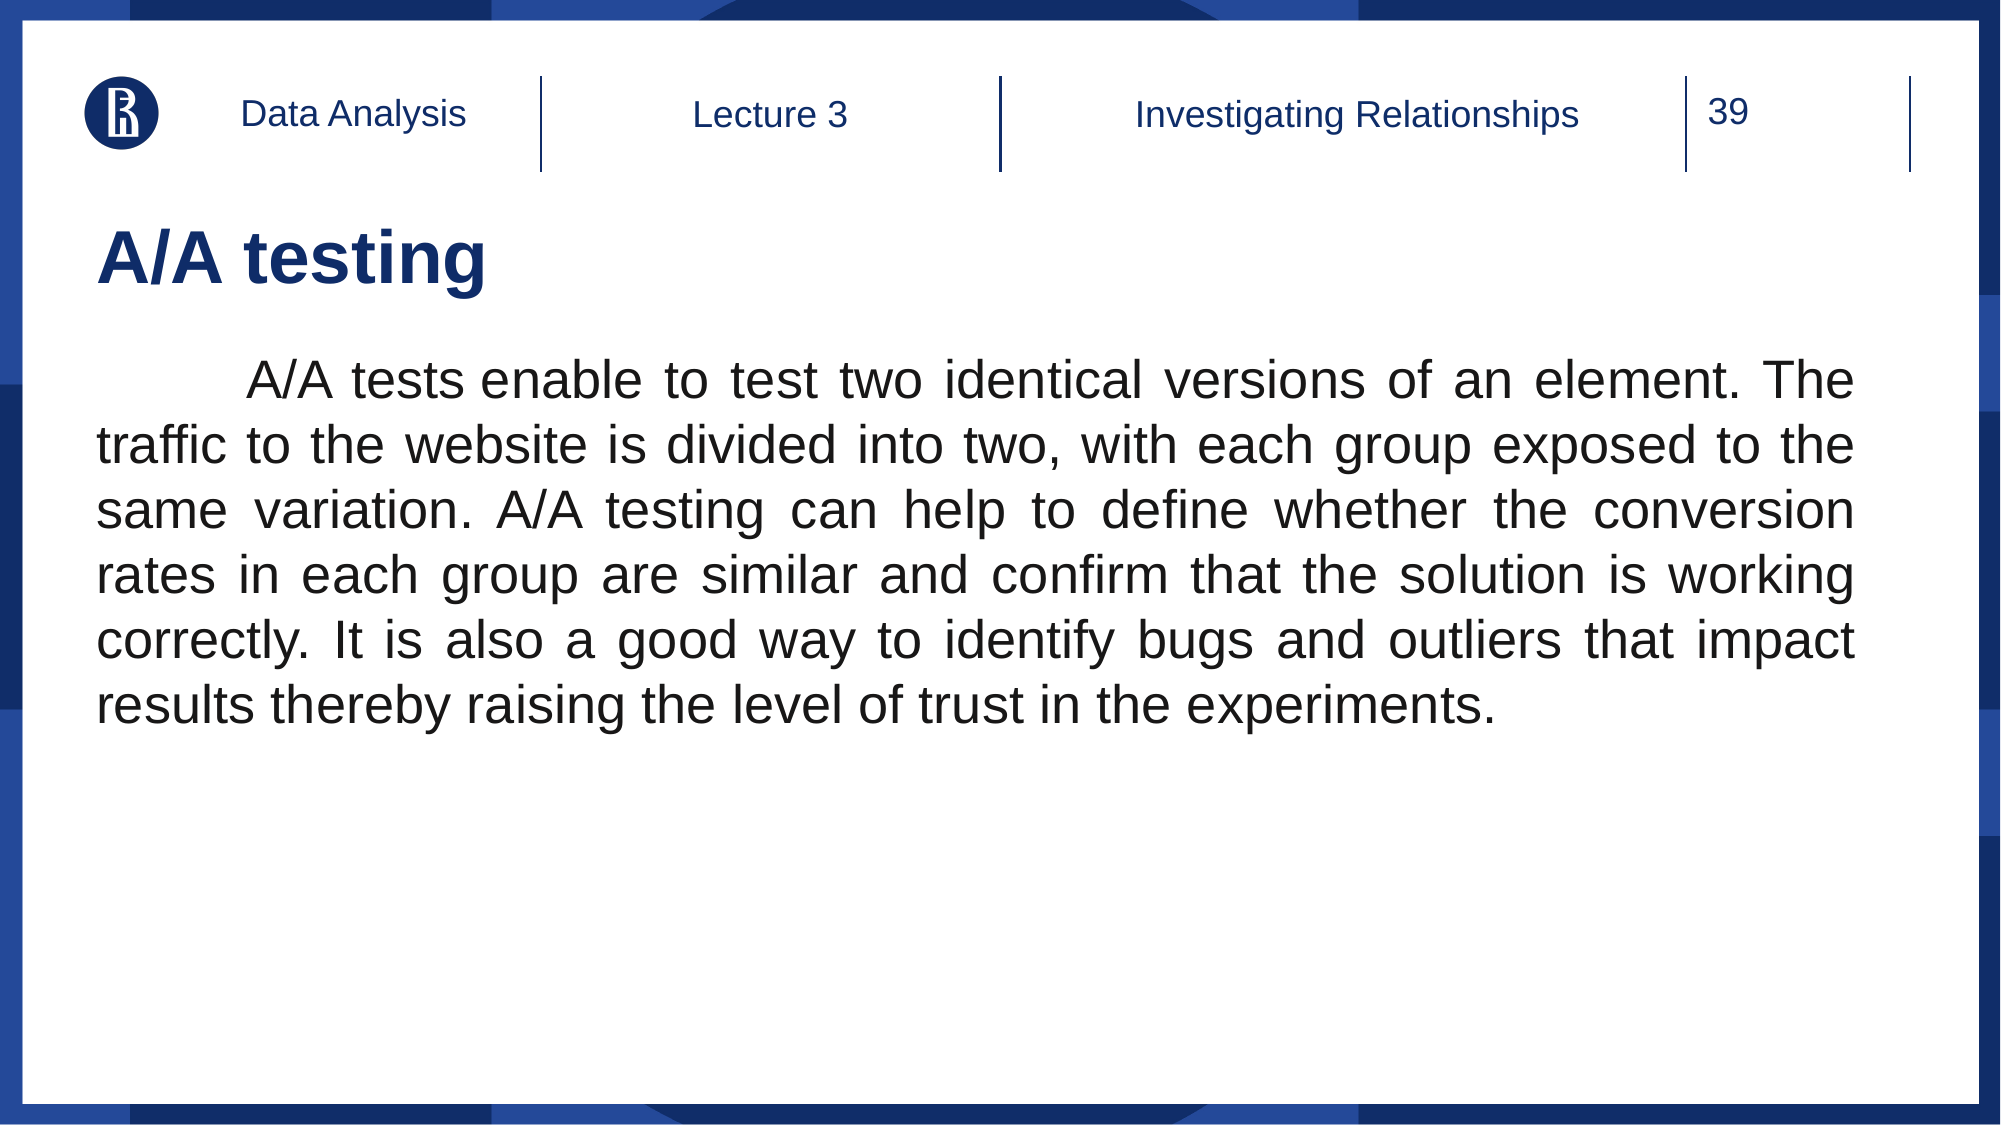

Data Analysis
Lecture 3
Investigating Relationships
# A/A testing
	A/A tests enable to test two identical versions of an element. The traffic to the website is divided into two, with each group exposed to the same variation. A/A testing can help to define whether the conversion rates in each group are similar and confirm that the solution is working correctly. It is also a good way to identify bugs and outliers that impact results thereby raising the level of trust in the experiments.